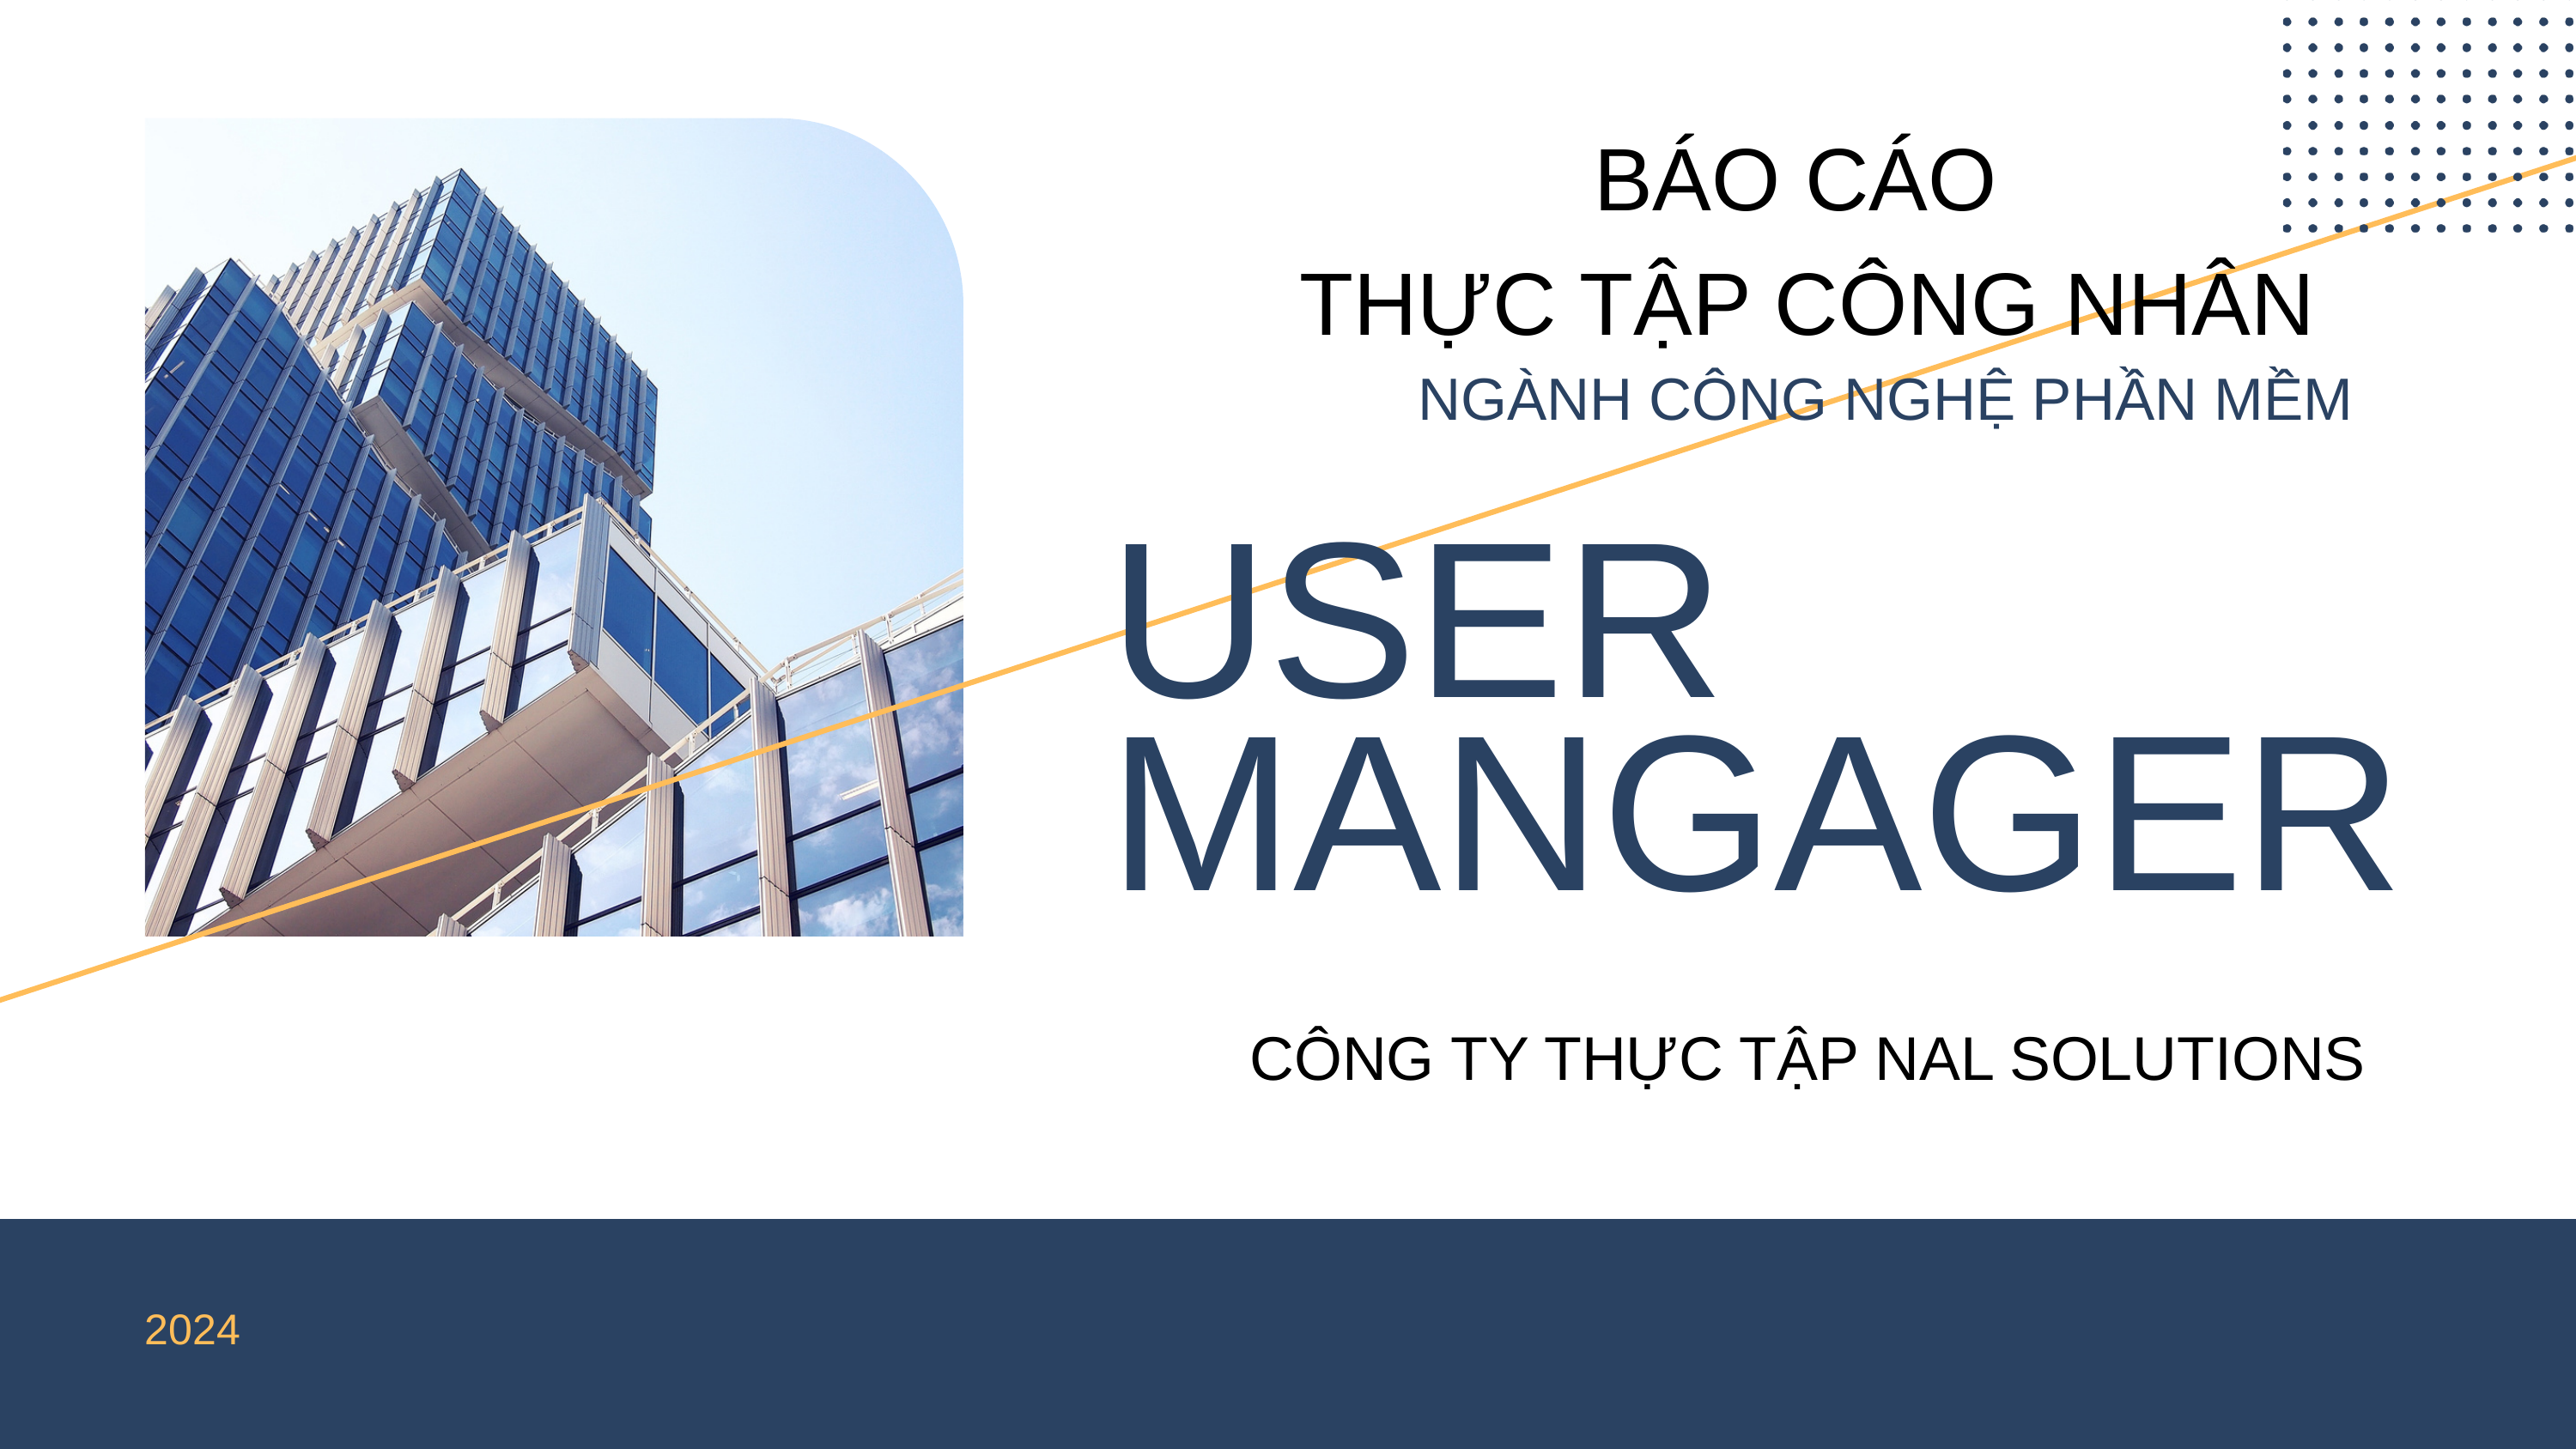

BÁO CÁO
THỰC TẬP CÔNG NHÂN

NGÀNH CÔNG NGHỆ PHẦN MỀM
USER MANGAGER
CÔNG TY THỰC TẬP NAL SOLUTIONS

2024